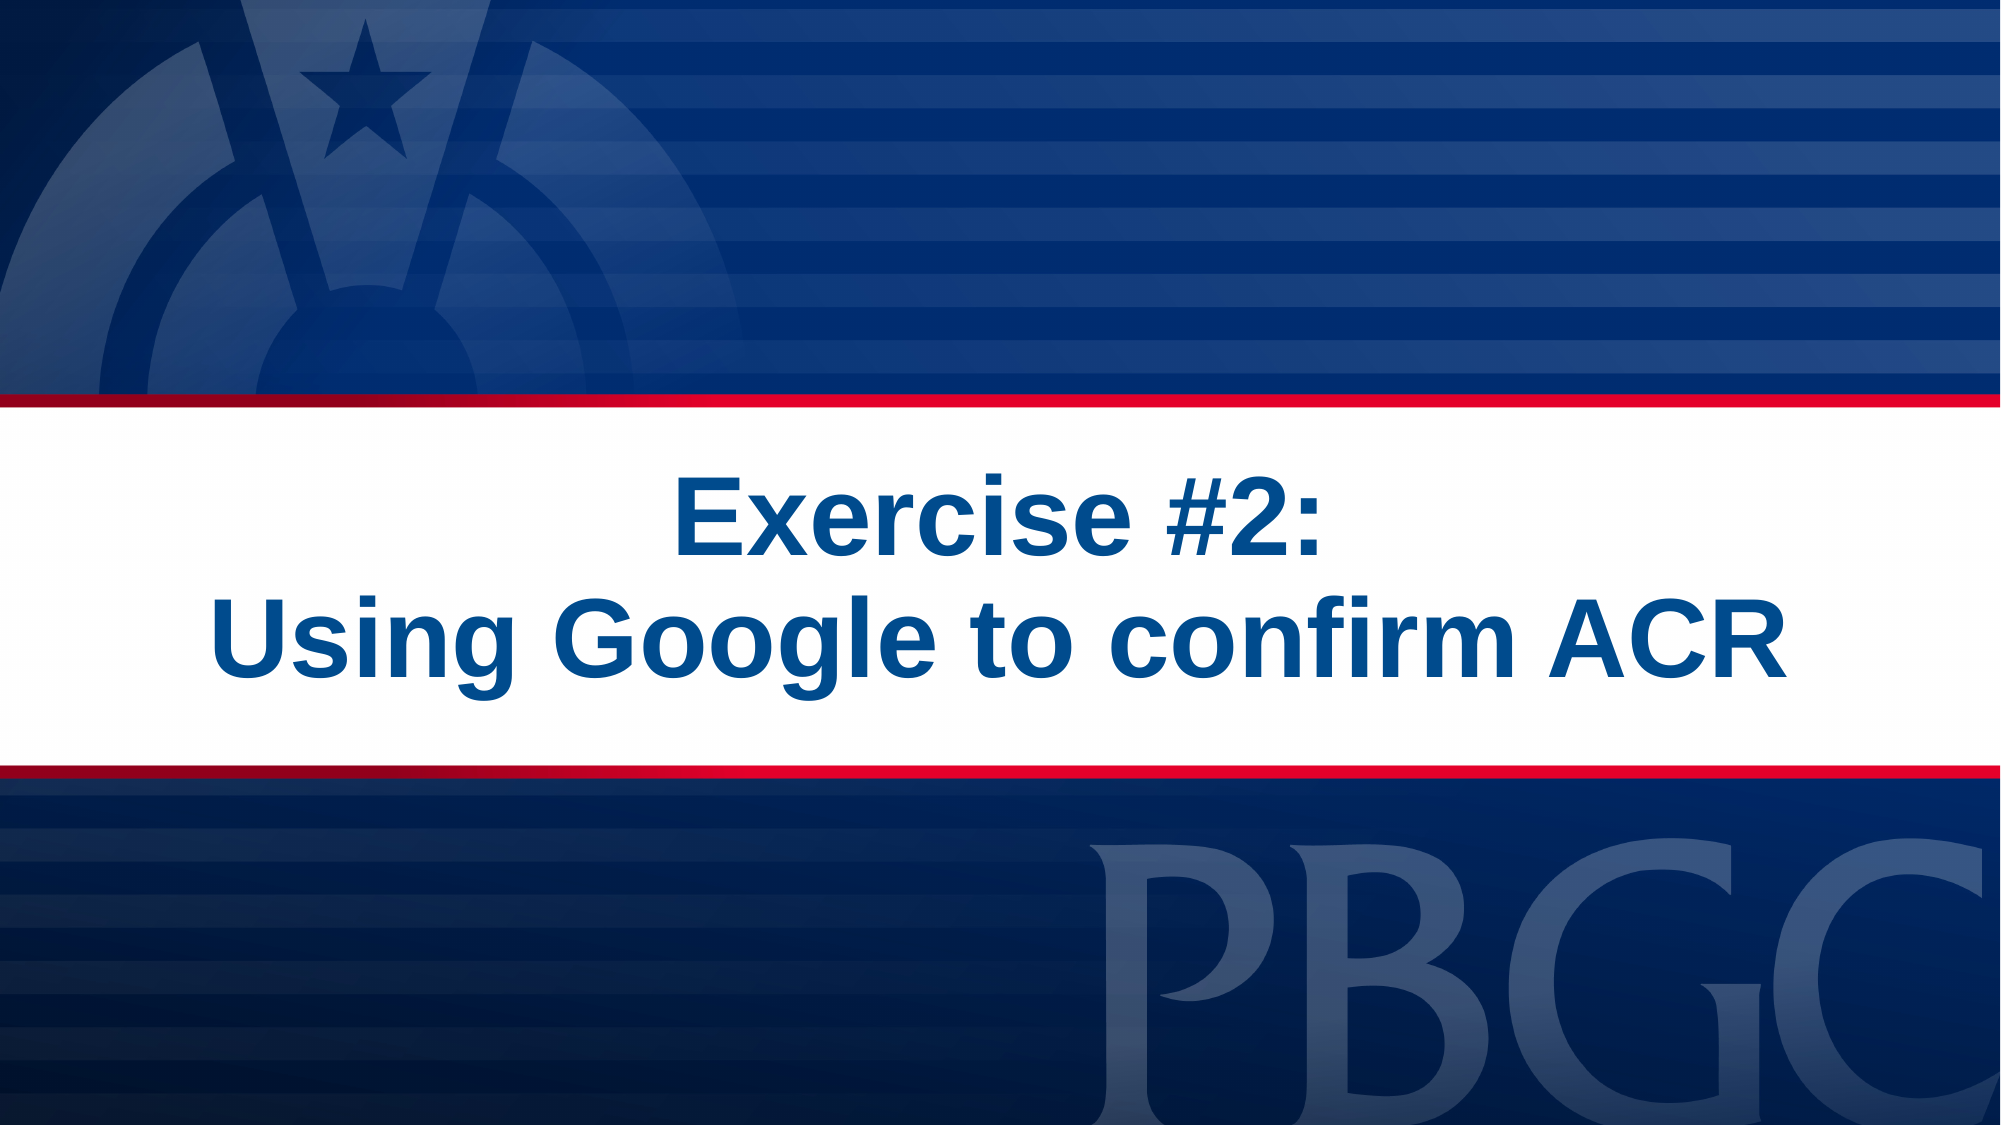

# Exercise #2: Using Google to confirm ACR